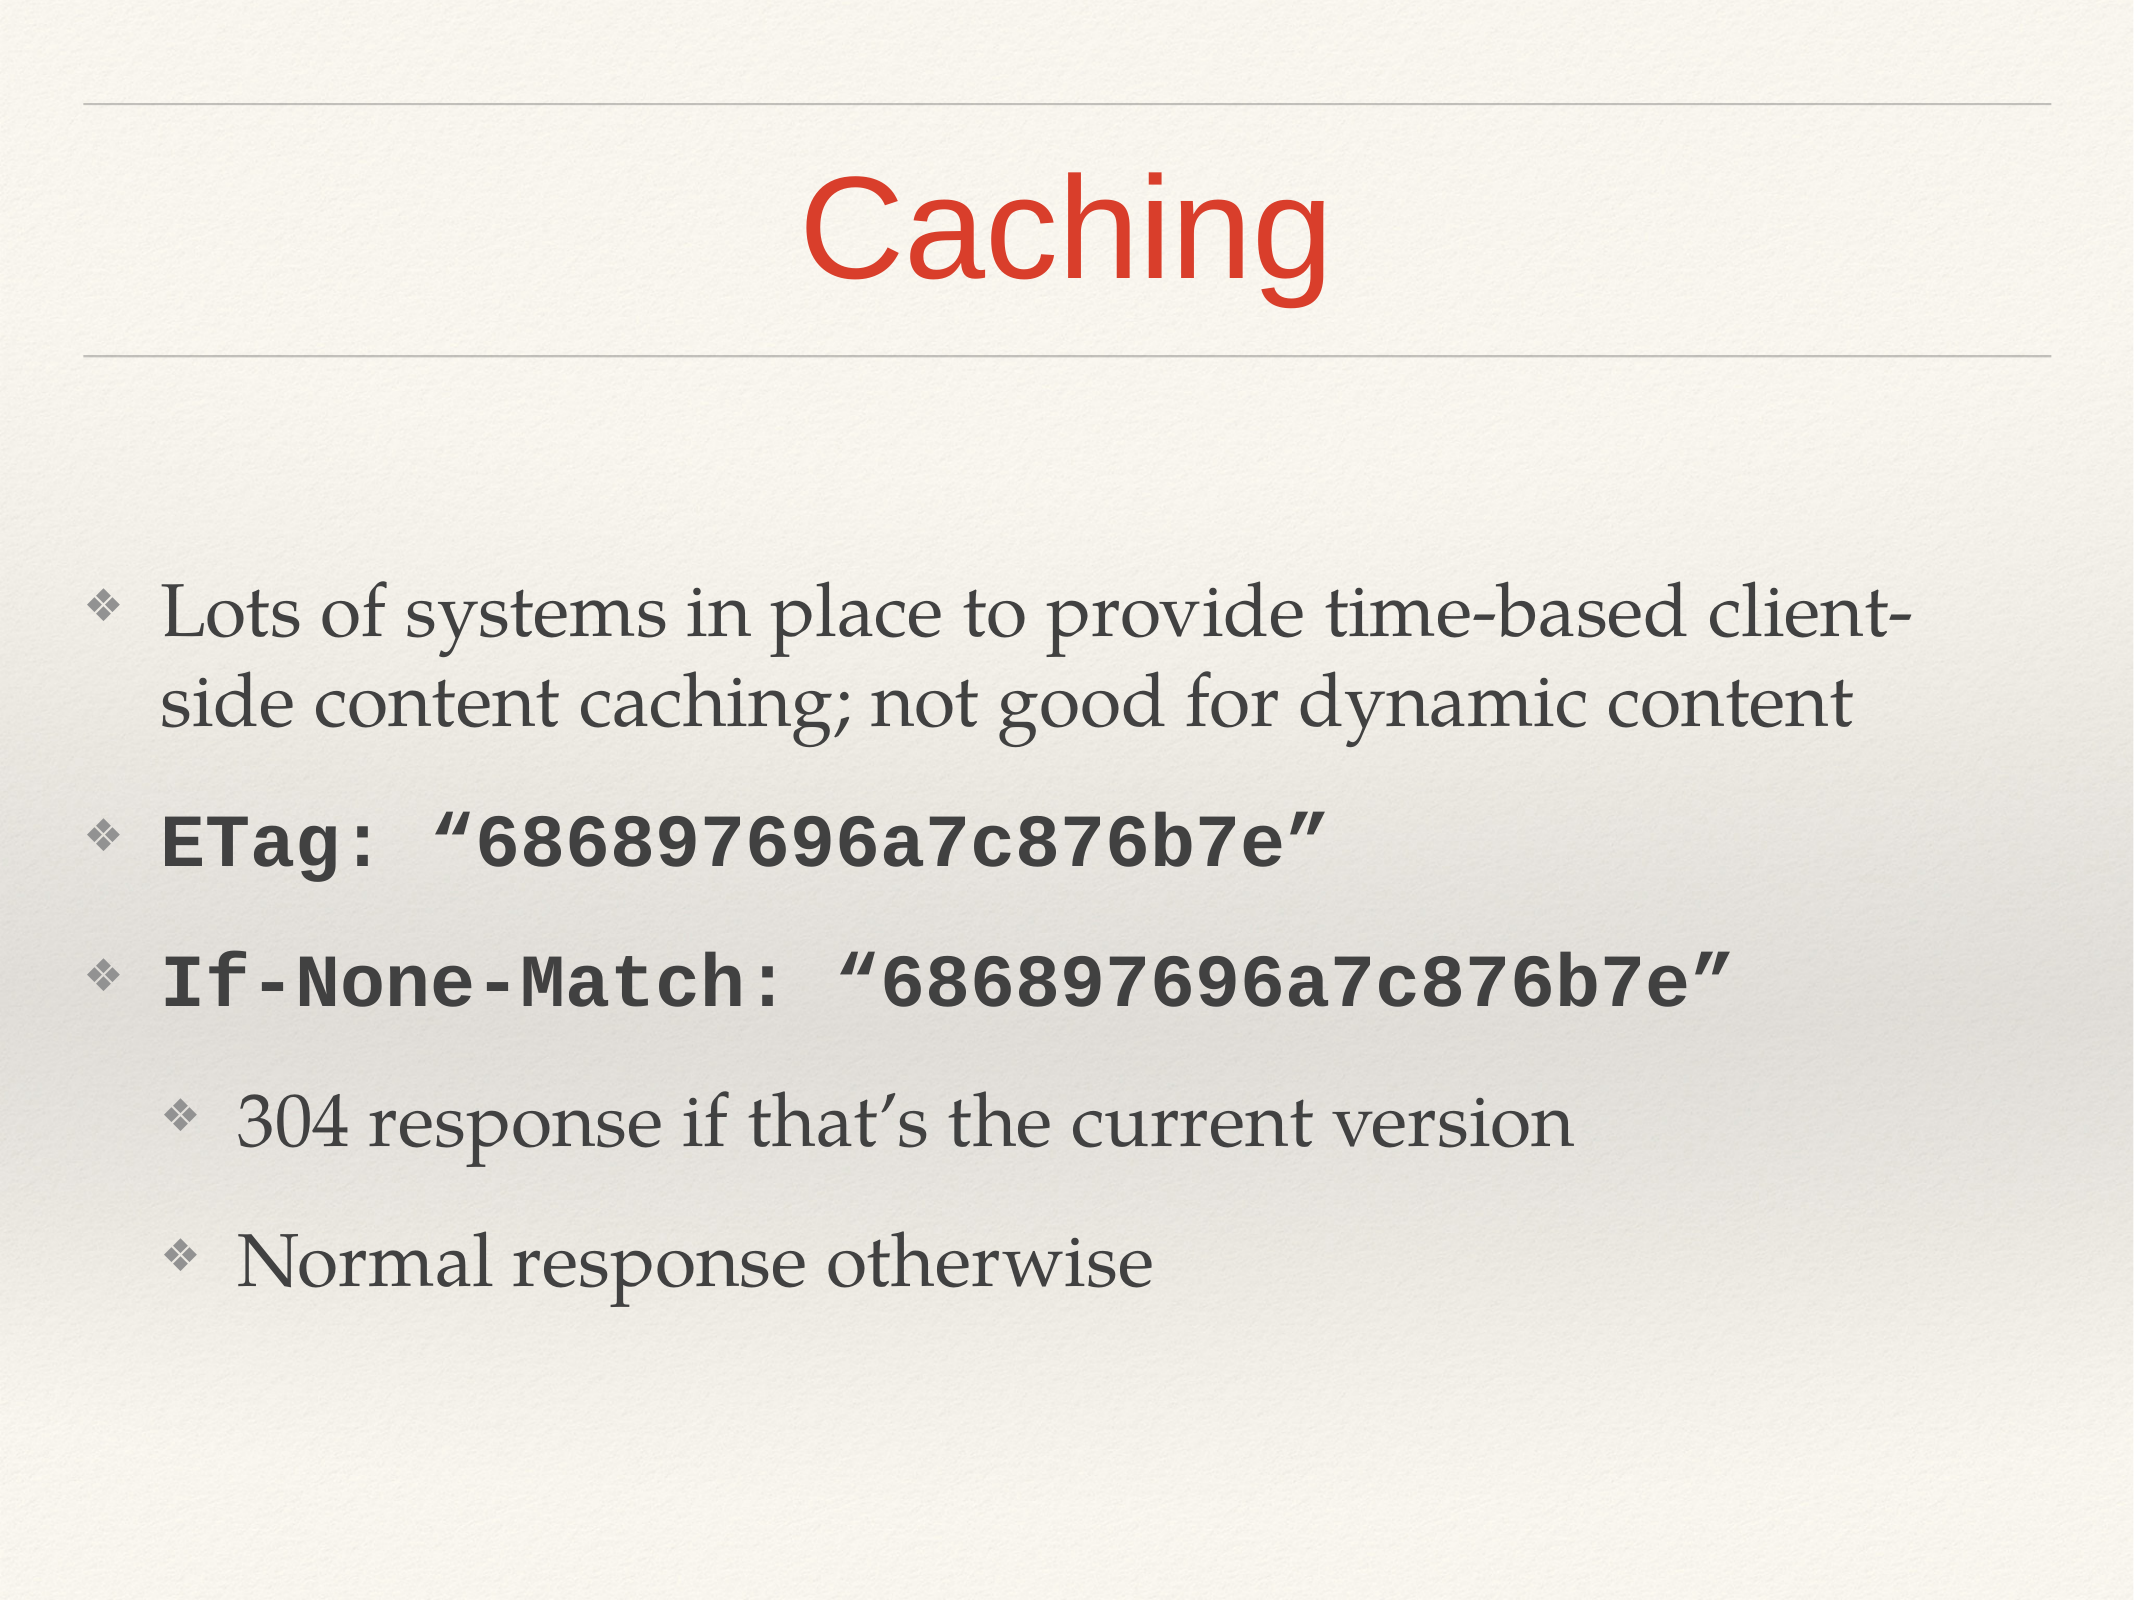

# Caching
Lots of systems in place to provide time-based client-side content caching; not good for dynamic content
ETag: “686897696a7c876b7e”
If-None-Match: “686897696a7c876b7e”
304 response if that’s the current version
Normal response otherwise